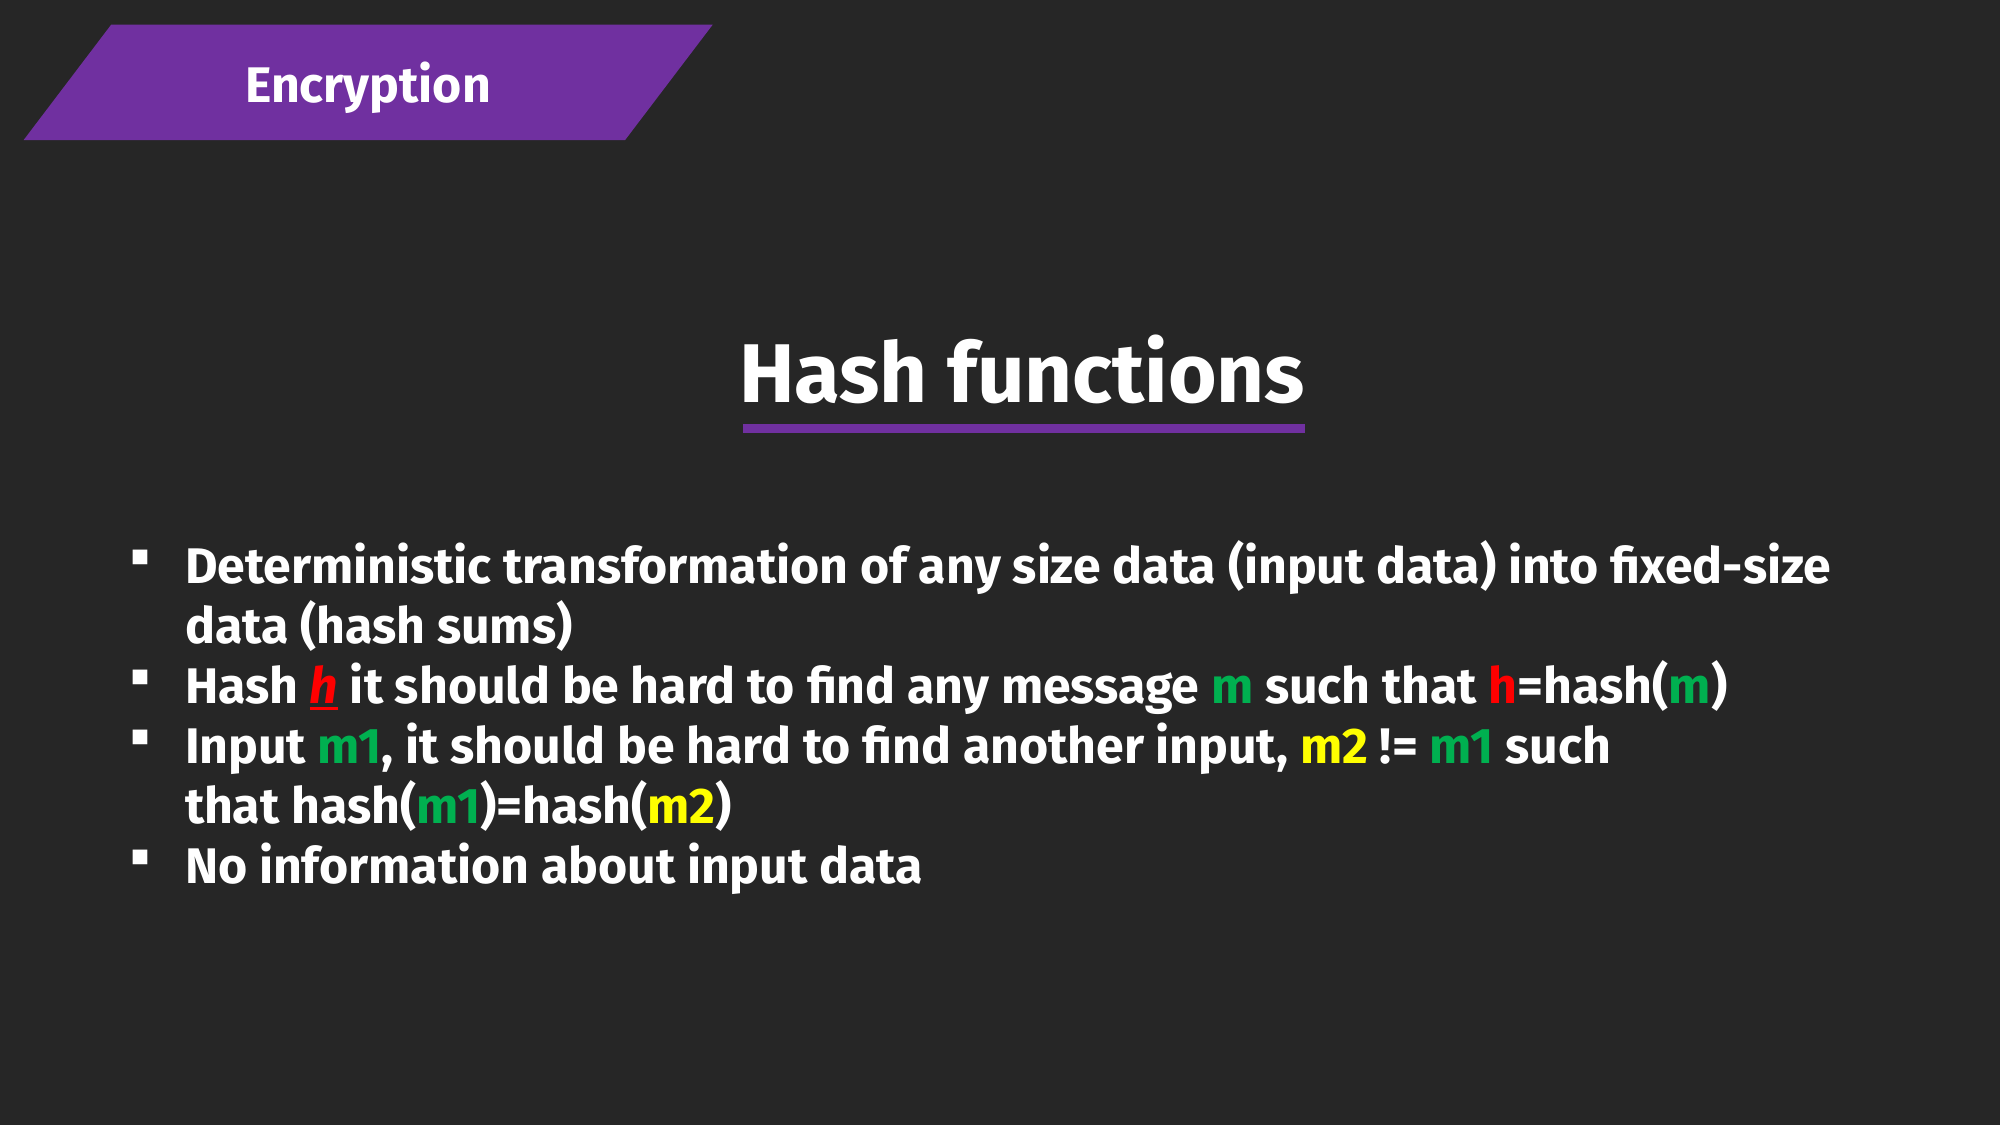

Encryption
Hash functions

Deterministic transformation of any size data (input data) into fixed-size data (hash sums)
Hash h it should be hard to find any message m such that h=hash(m)
Input m1, it should be hard to find another input, m2 != m1 such that hash(m1)=hash(m2)
No information about input data